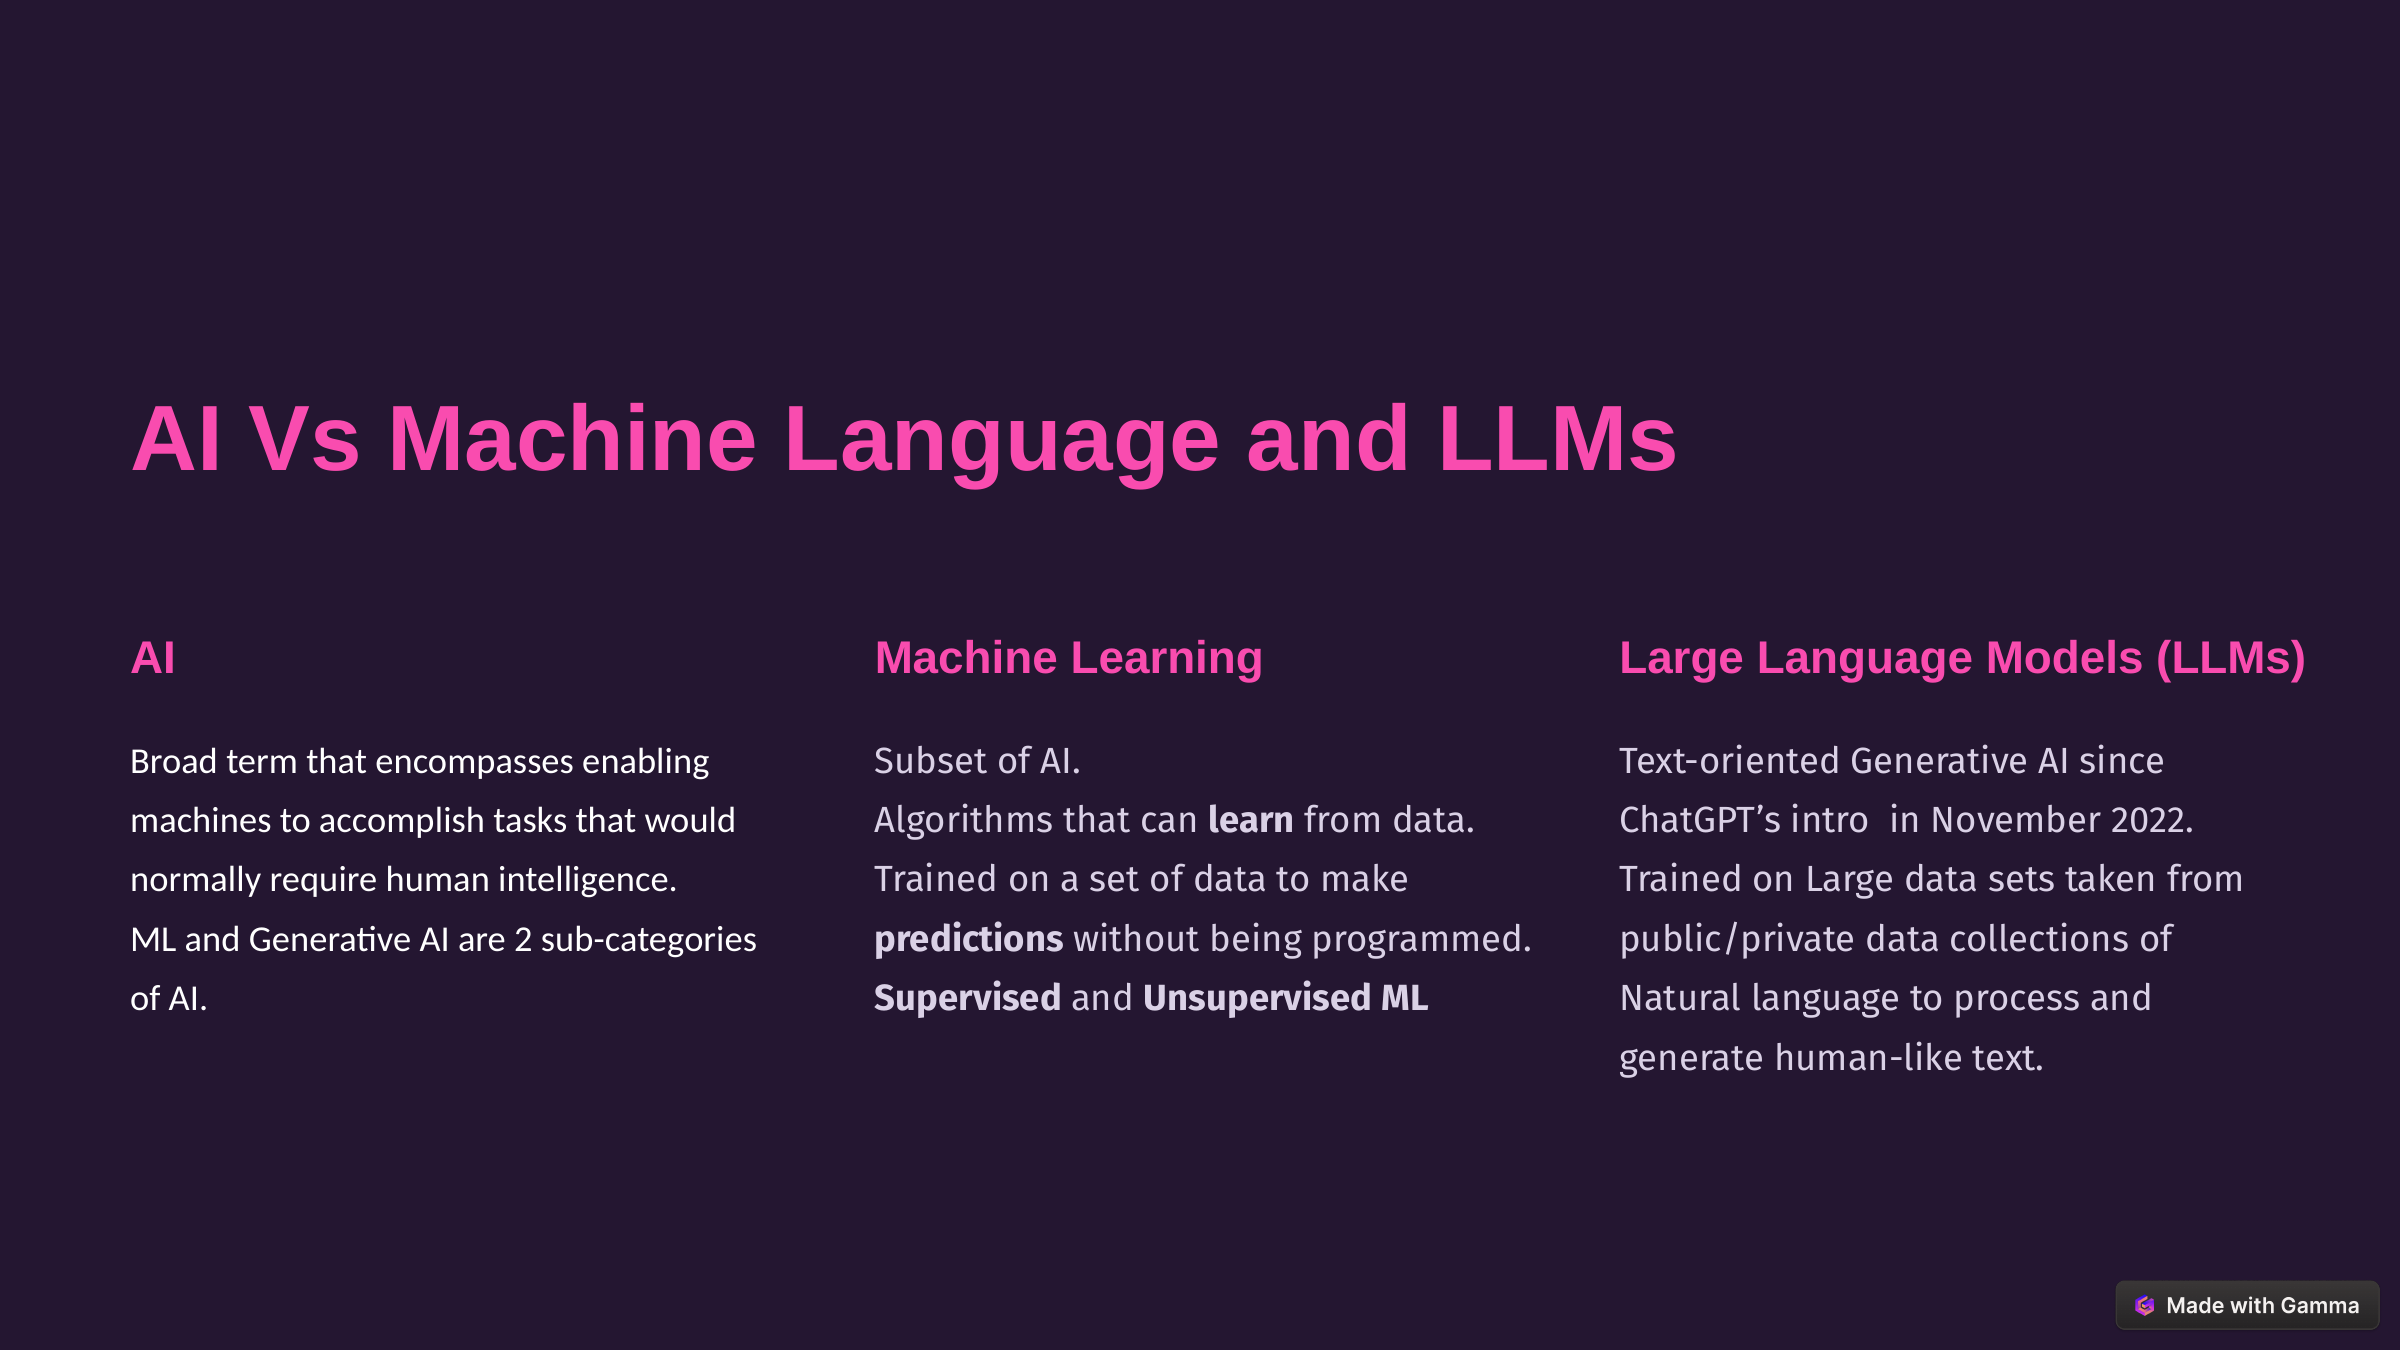

AI Vs Machine Language and LLMs
AI
Machine Learning
Large Language Models (LLMs)
Broad term that encompasses enabling machines to accomplish tasks that would normally require human intelligence.
ML and Generative AI are 2 sub-categories of AI.
Subset of AI.
Algorithms that can learn from data.
Trained on a set of data to make predictions without being programmed.
Supervised and Unsupervised ML
Text-oriented Generative AI since ChatGPT’s intro  in November 2022.
Trained on Large data sets taken from public/private data collections of Natural language to process and generate human-like text.